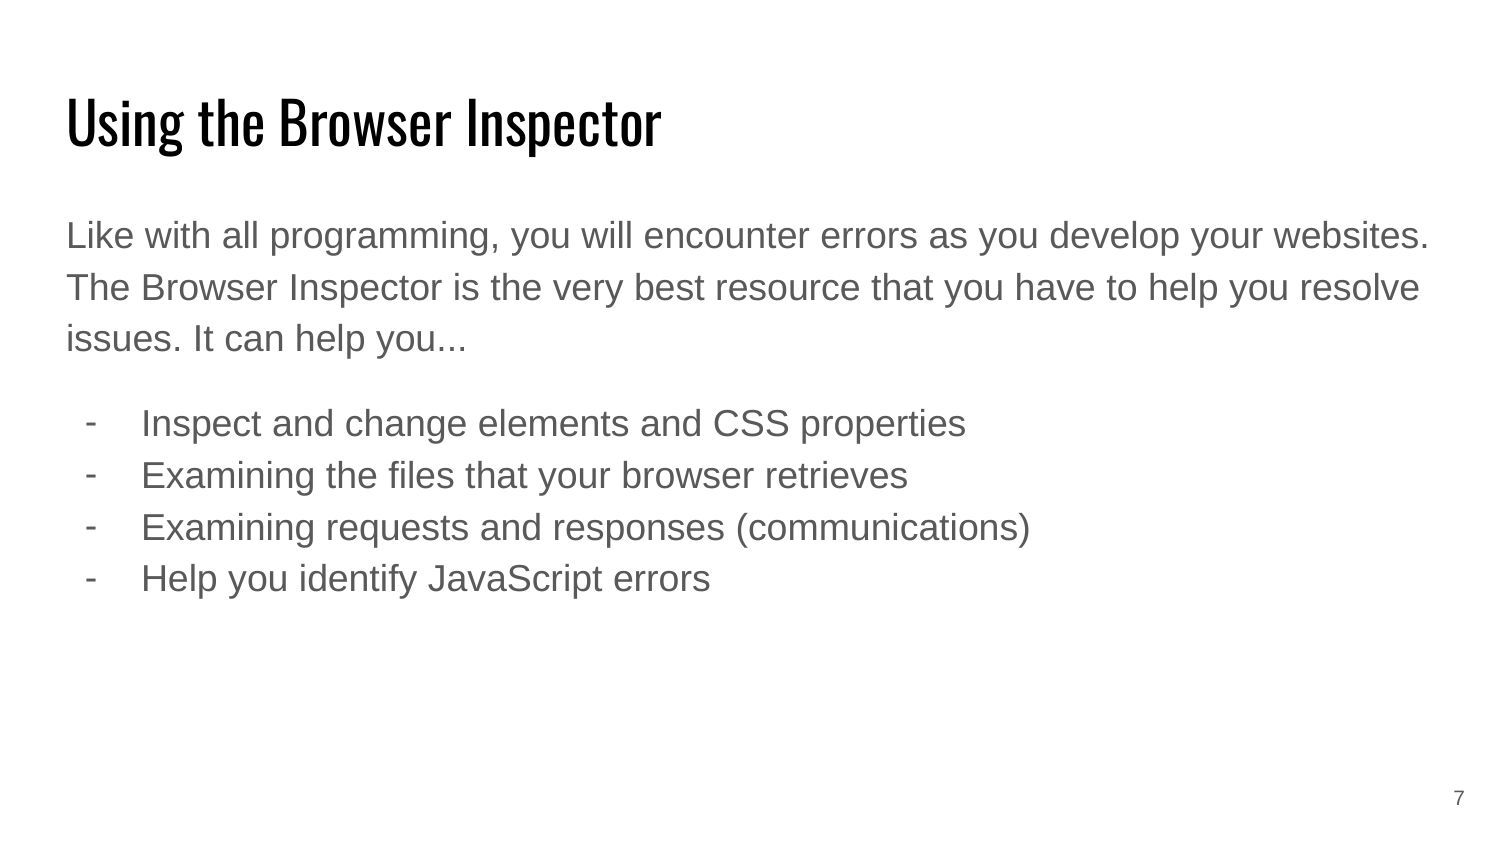

# Using the Browser Inspector
Like with all programming, you will encounter errors as you develop your websites. The Browser Inspector is the very best resource that you have to help you resolve issues. It can help you...
Inspect and change elements and CSS properties
Examining the files that your browser retrieves
Examining requests and responses (communications)
Help you identify JavaScript errors
7